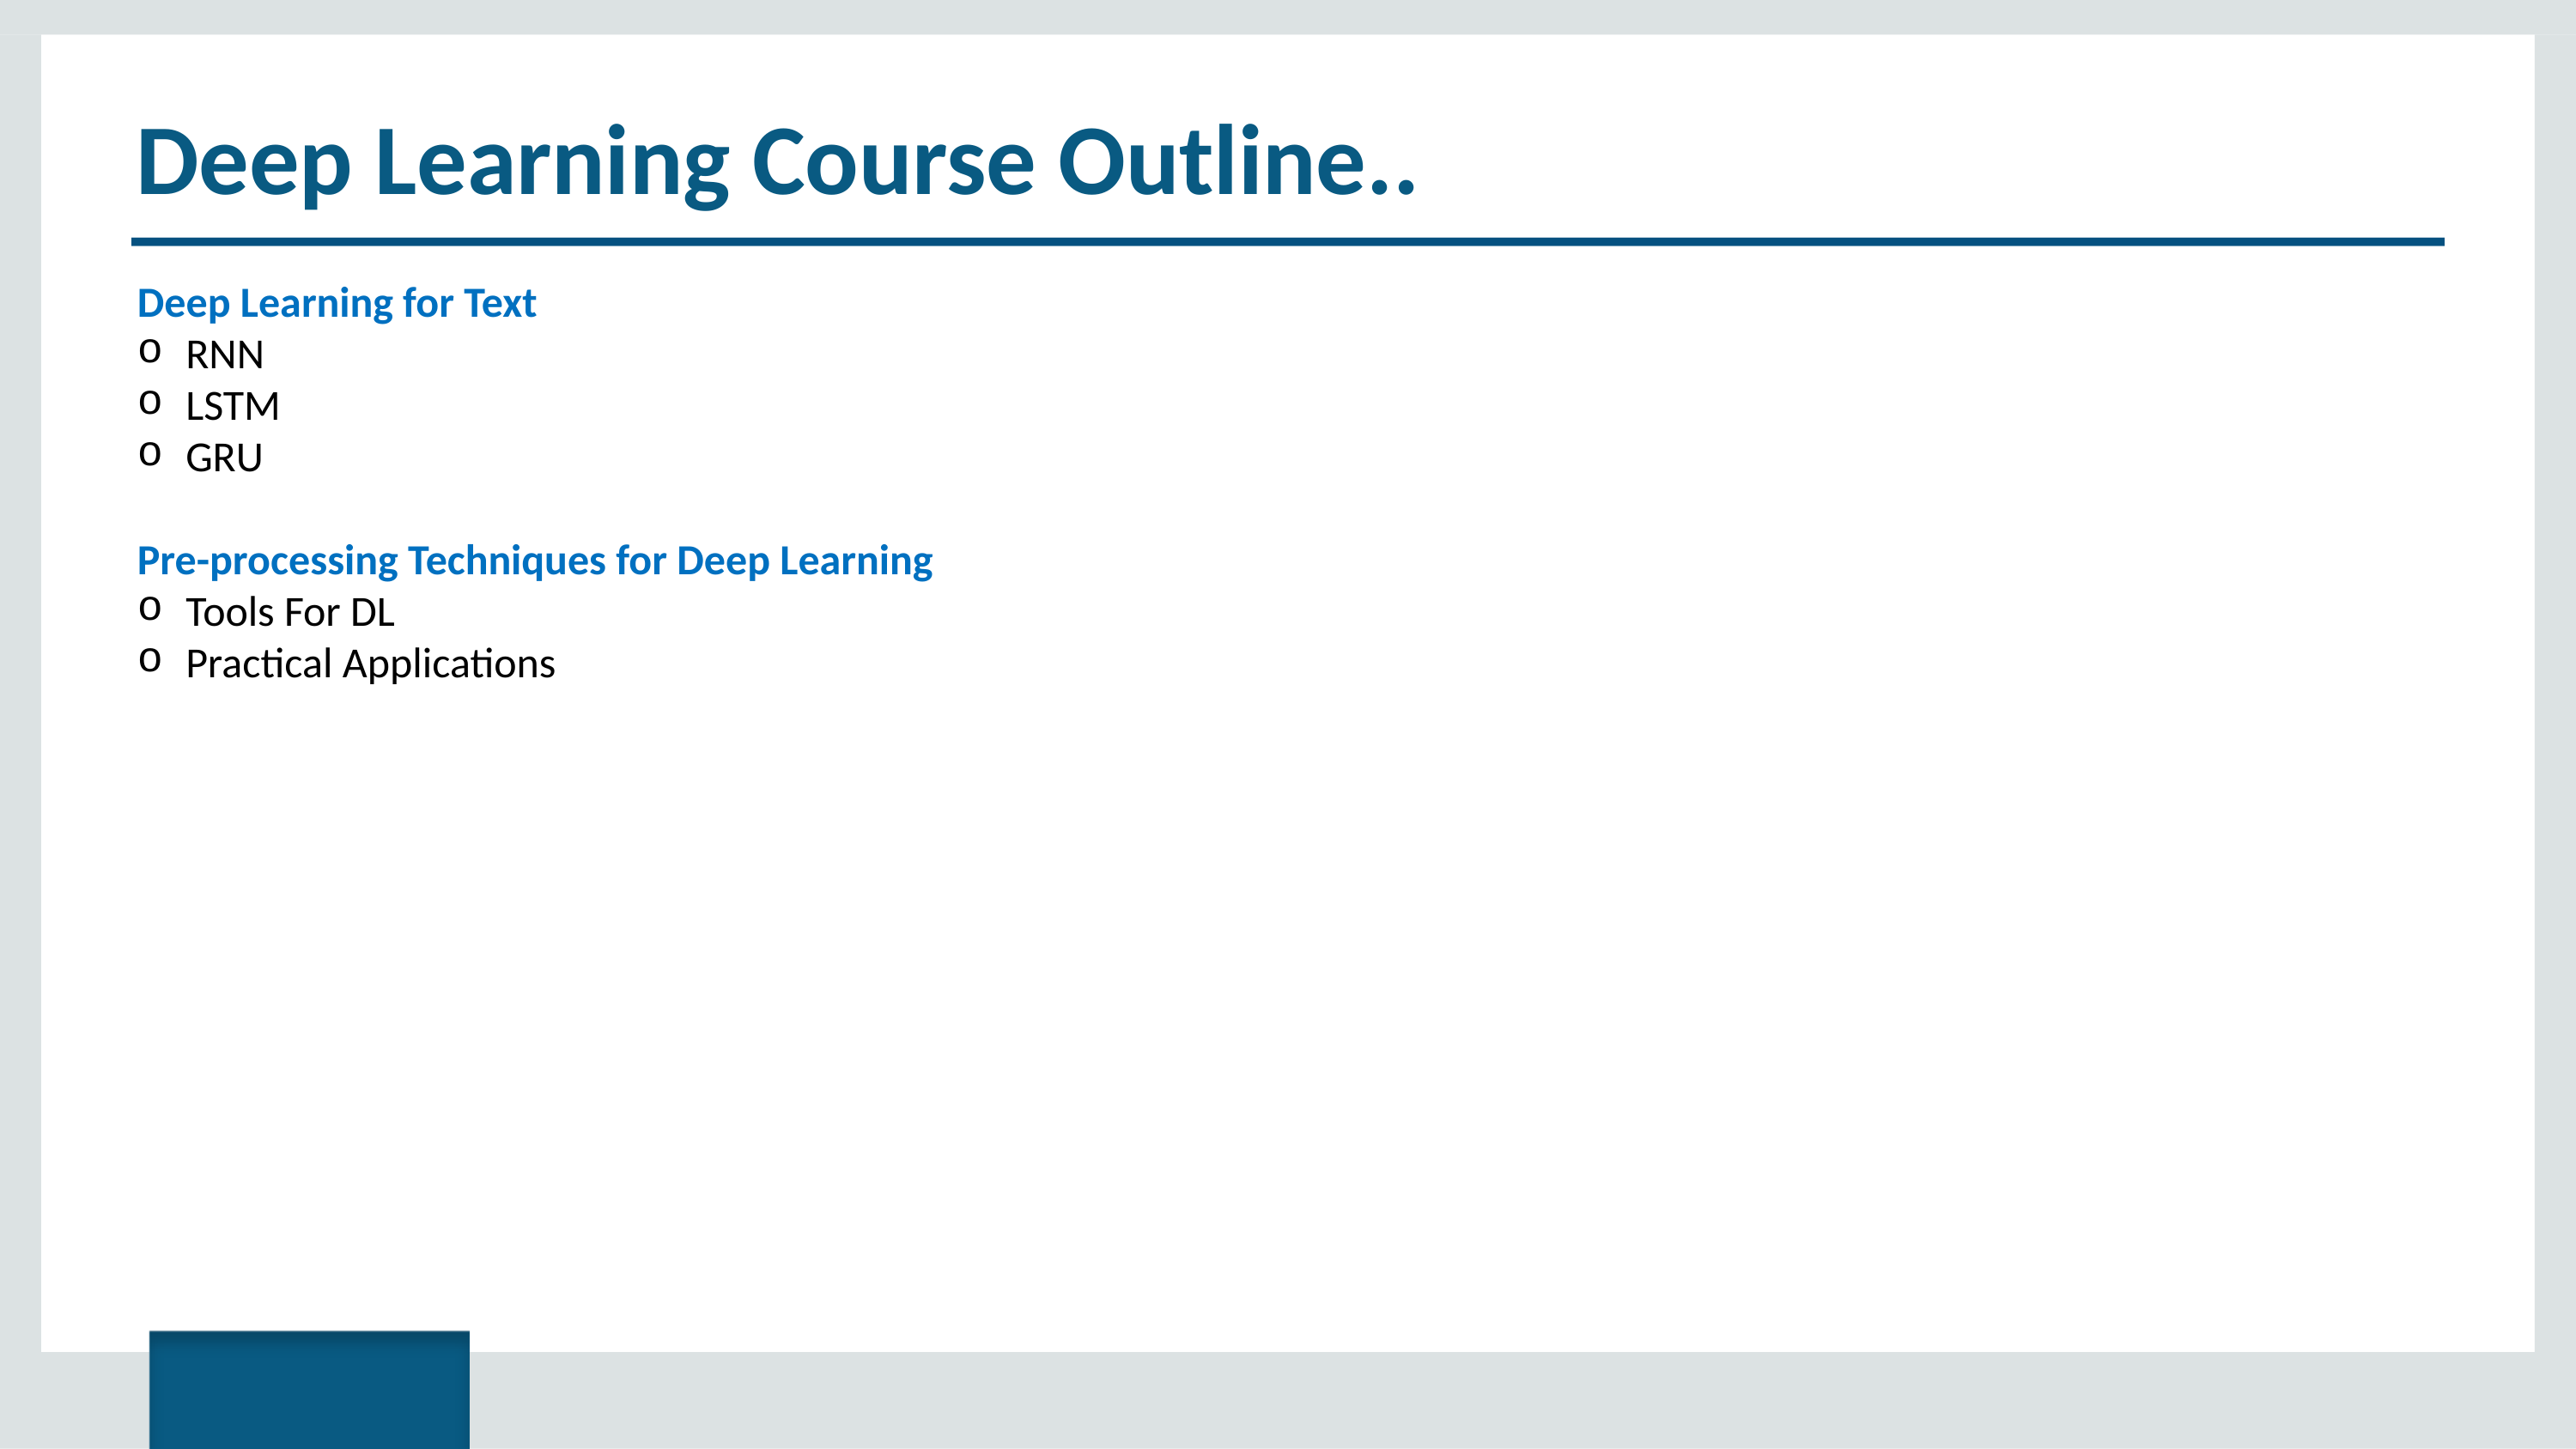

# Deep Learning Course Outline..

Deep Learning for Text
RNN
LSTM
GRU

Pre-processing Techniques for Deep Learning
Tools For DL
Practical Applications